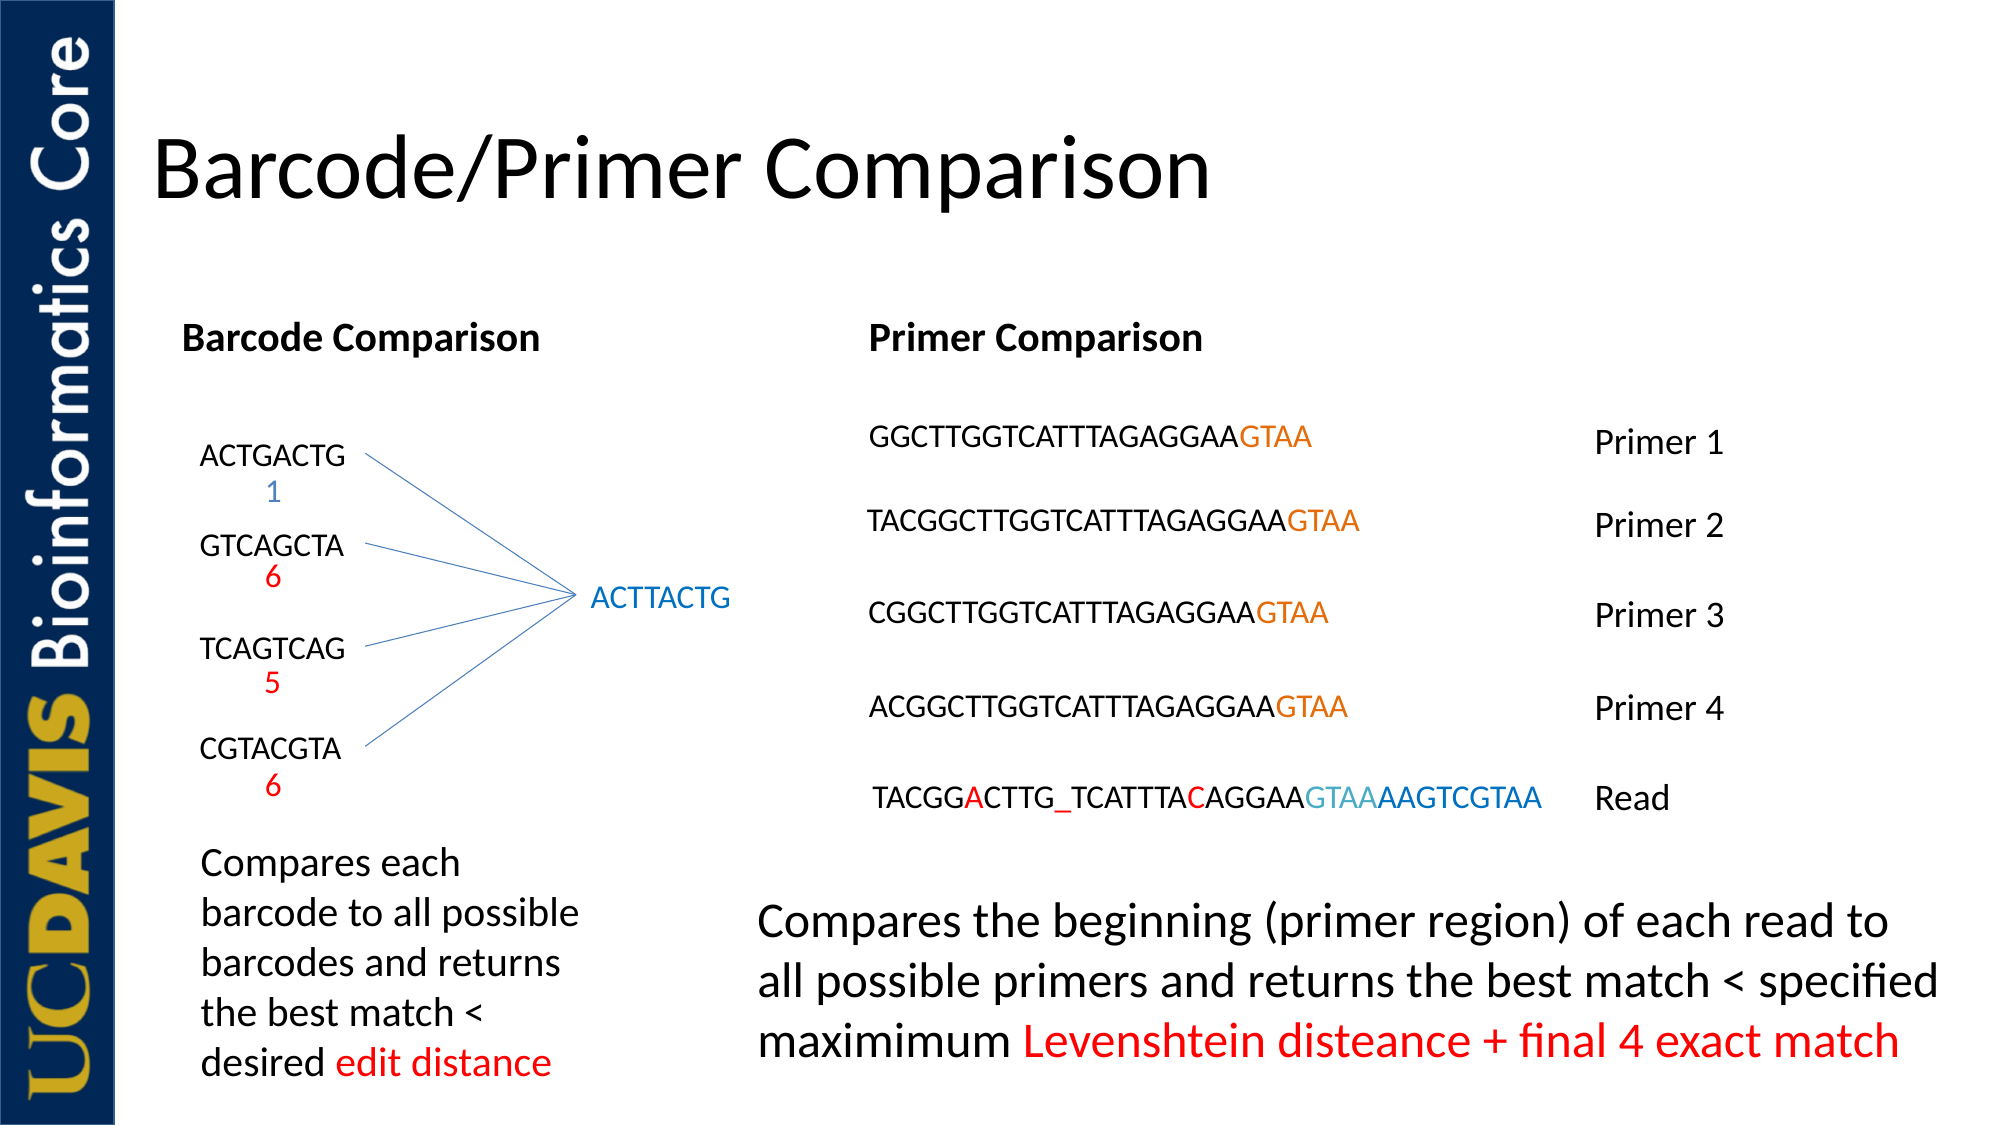

# Barcode/Primer Comparison
Primer Comparison
Barcode Comparison
GGCTTGGTCATTTAGAGGAAGTAA
Primer 1
ACTGACTG
1
TACGGCTTGGTCATTTAGAGGAAGTAA
Primer 2
GTCAGCTA
6
ACTTACTG
Primer 3
CGGCTTGGTCATTTAGAGGAAGTAA
TCAGTCAG
5
Primer 4
ACGGCTTGGTCATTTAGAGGAAGTAA
CGTACGTA
6
Read
TACGGACTTG_TCATTTACAGGAAGTAAAAGTCGTAA
Compares each barcode to all possible barcodes and returns the best match < desired edit distance
Compares the beginning (primer region) of each read to all possible primers and returns the best match < specified maximimum Levenshtein disteance + final 4 exact match